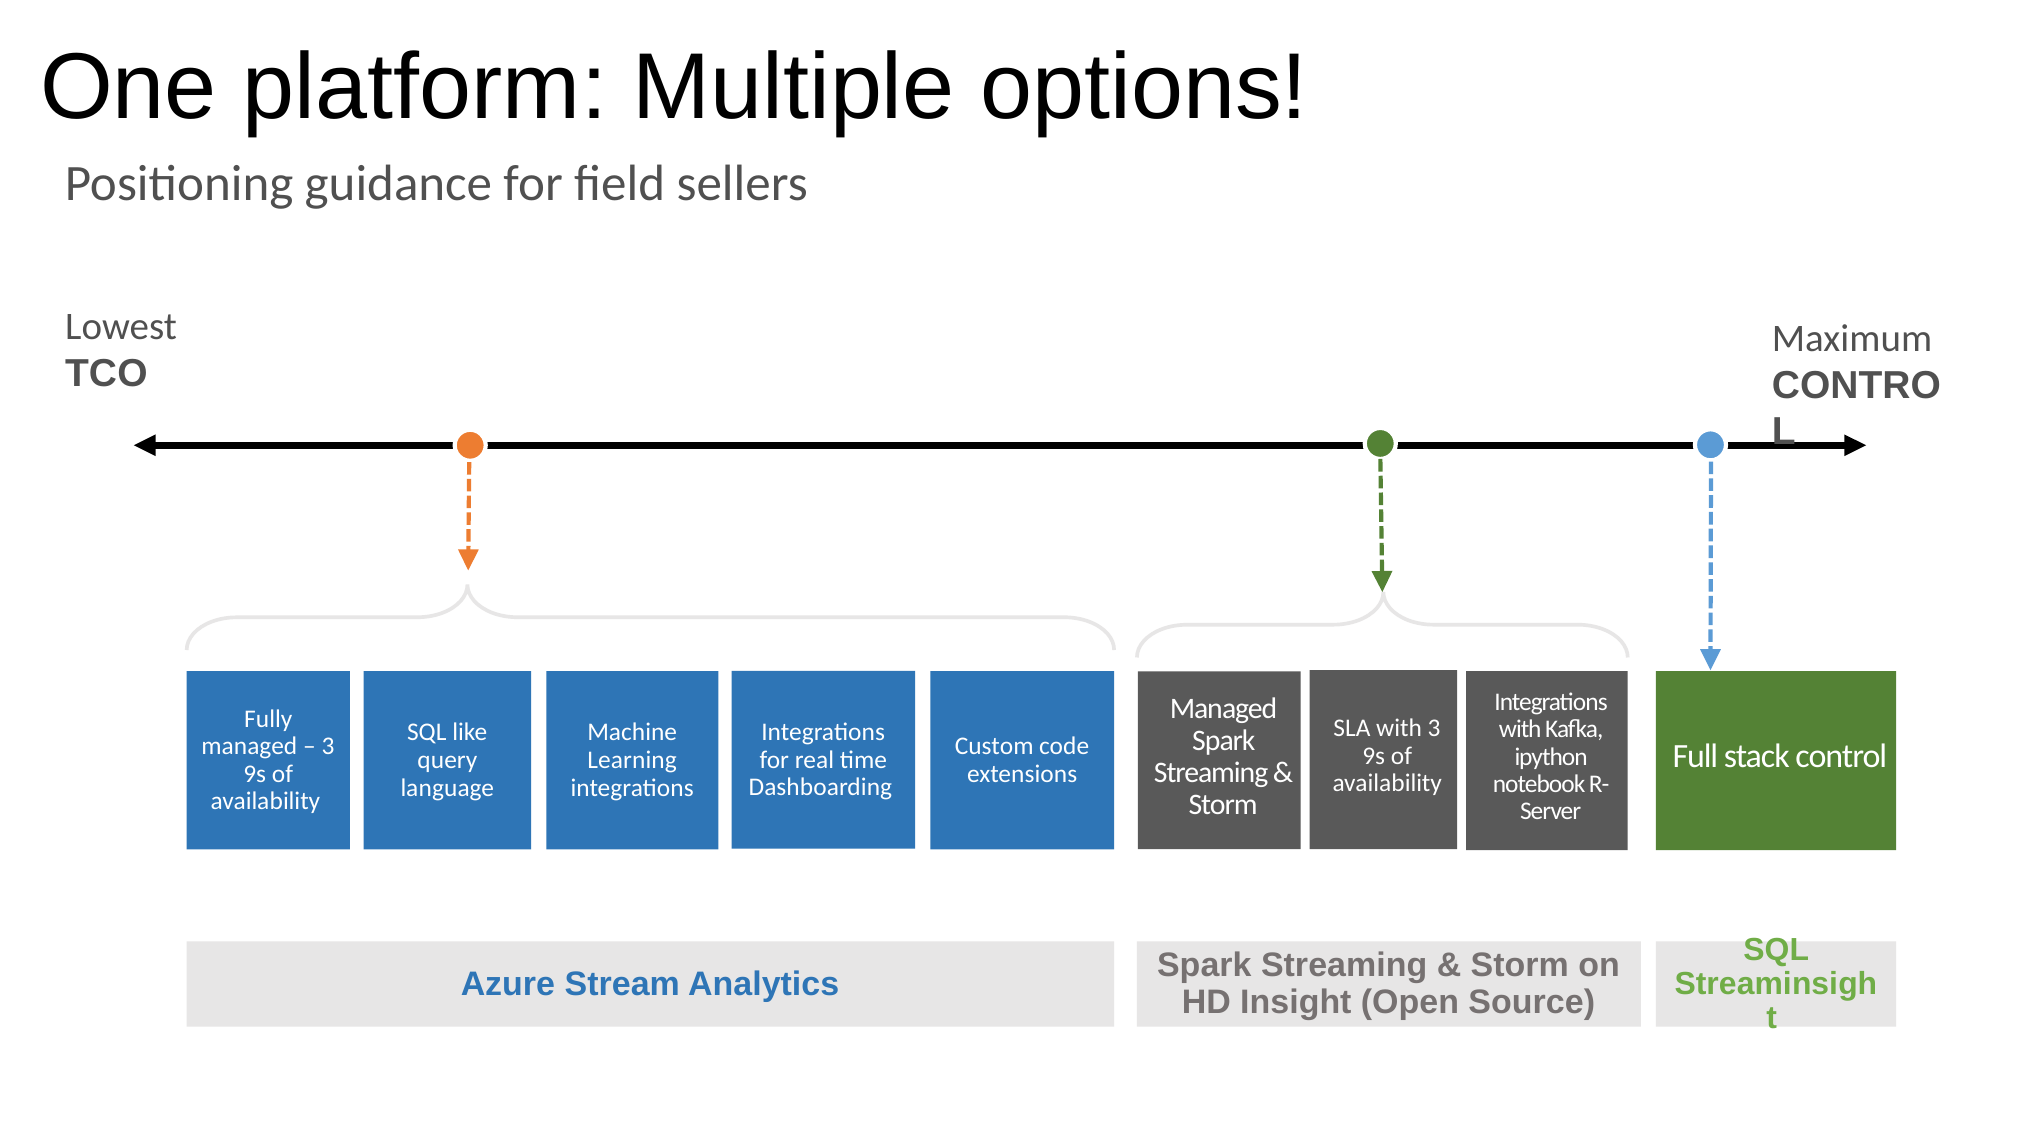

# One platform: Multiple options!
Positioning guidance for field sellers

Lowest
TCO
Maximum CONTROL

SLA with 3 9s of availability
Spark Streaming & Storm on HD Insight (Open Source)
Fully managed – 3 9s of availability
SQL like query language
Machine Learning integrations
Integrations for real time Dashboarding
Custom code extensions
Azure Stream Analytics
Integrations with Kafka, ipython notebook R-Server
Full stack control
SQL Streaminsight
Managed Spark Streaming & Storm